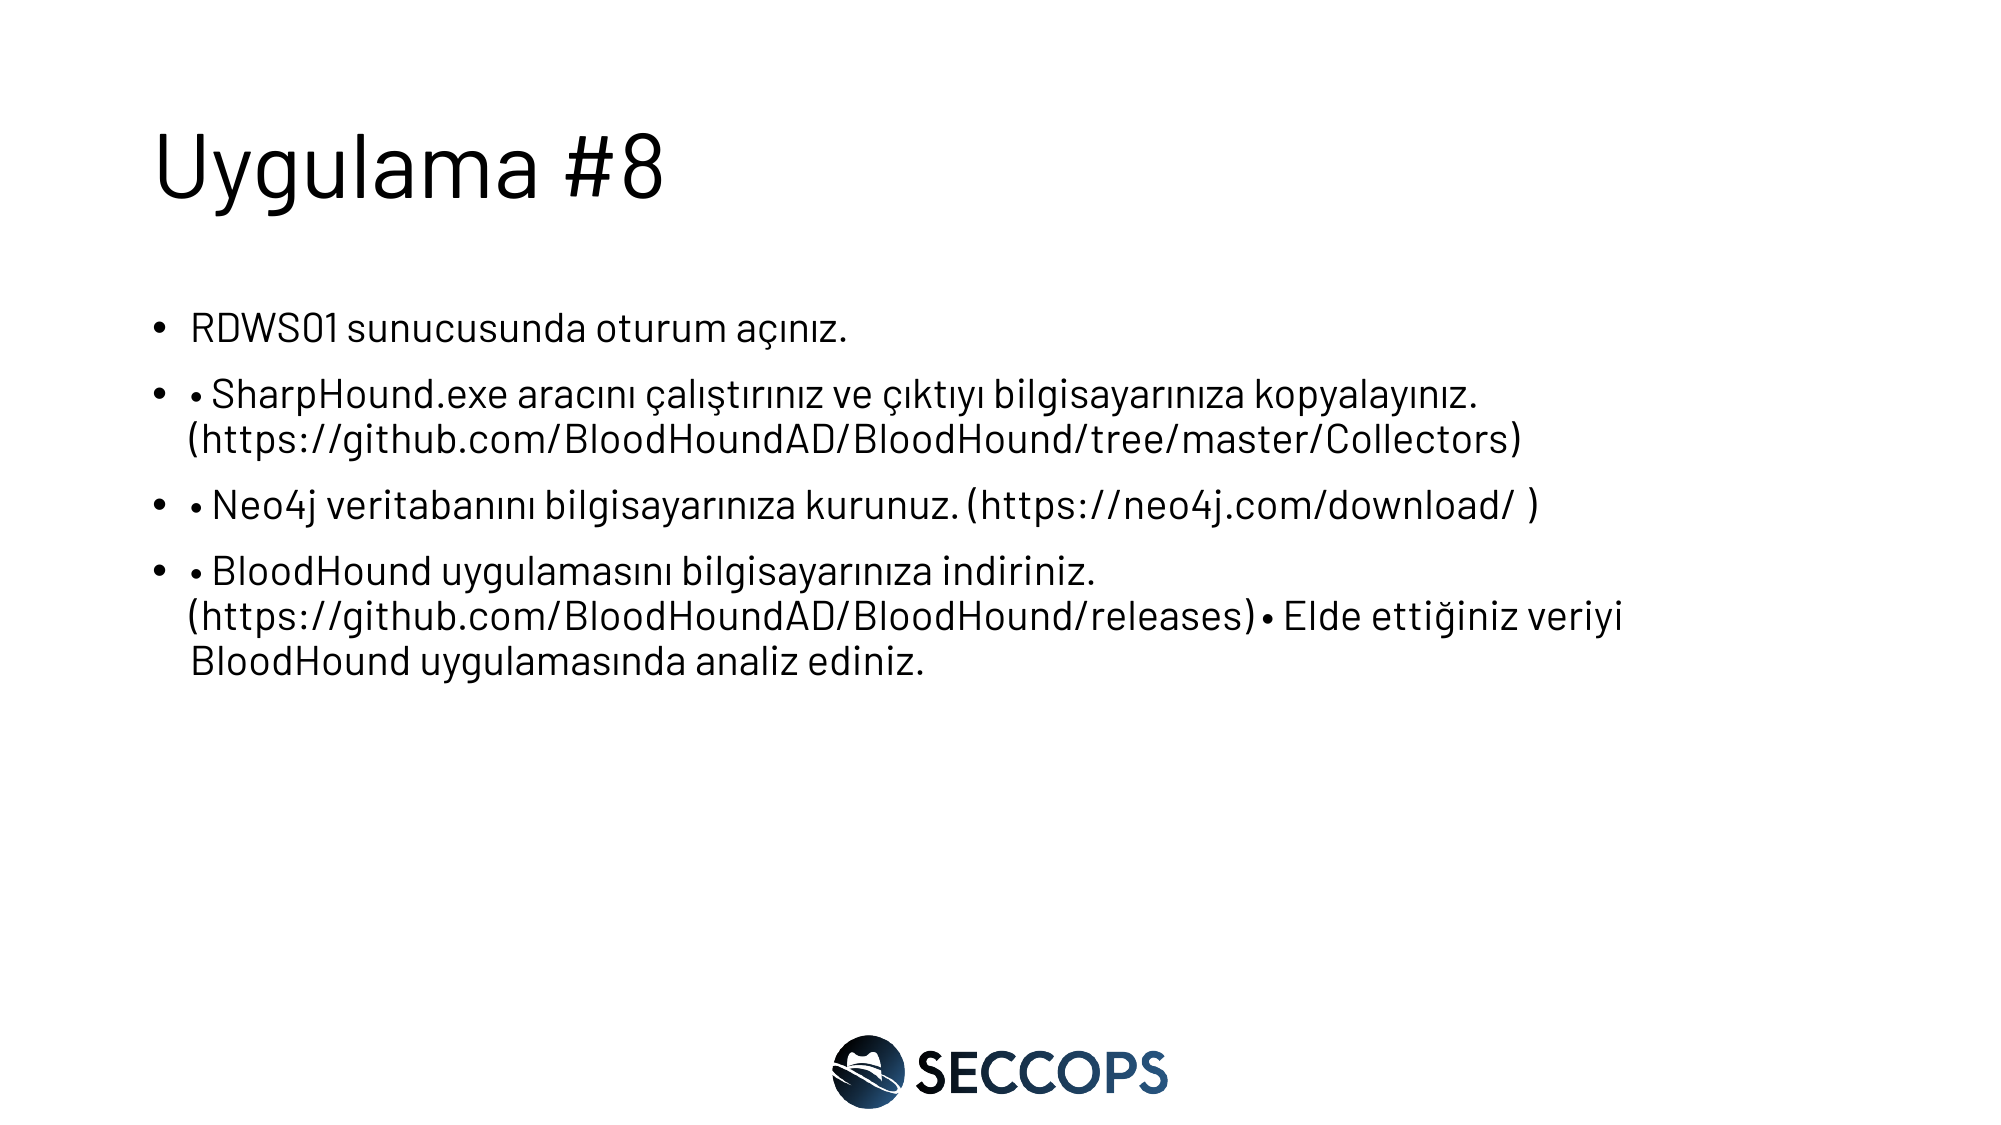

# Uygulama #8
RDWS01 sunucusunda oturum açınız.
• SharpHound.exe aracını çalıştırınız ve çıktıyı bilgisayarınıza kopyalayınız. (https://github.com/BloodHoundAD/BloodHound/tree/master/Collectors)
• Neo4j veritabanını bilgisayarınıza kurunuz. (https://neo4j.com/download/ )
• BloodHound uygulamasını bilgisayarınıza indiriniz. (https://github.com/BloodHoundAD/BloodHound/releases) • Elde ettiğiniz veriyi BloodHound uygulamasında analiz ediniz.